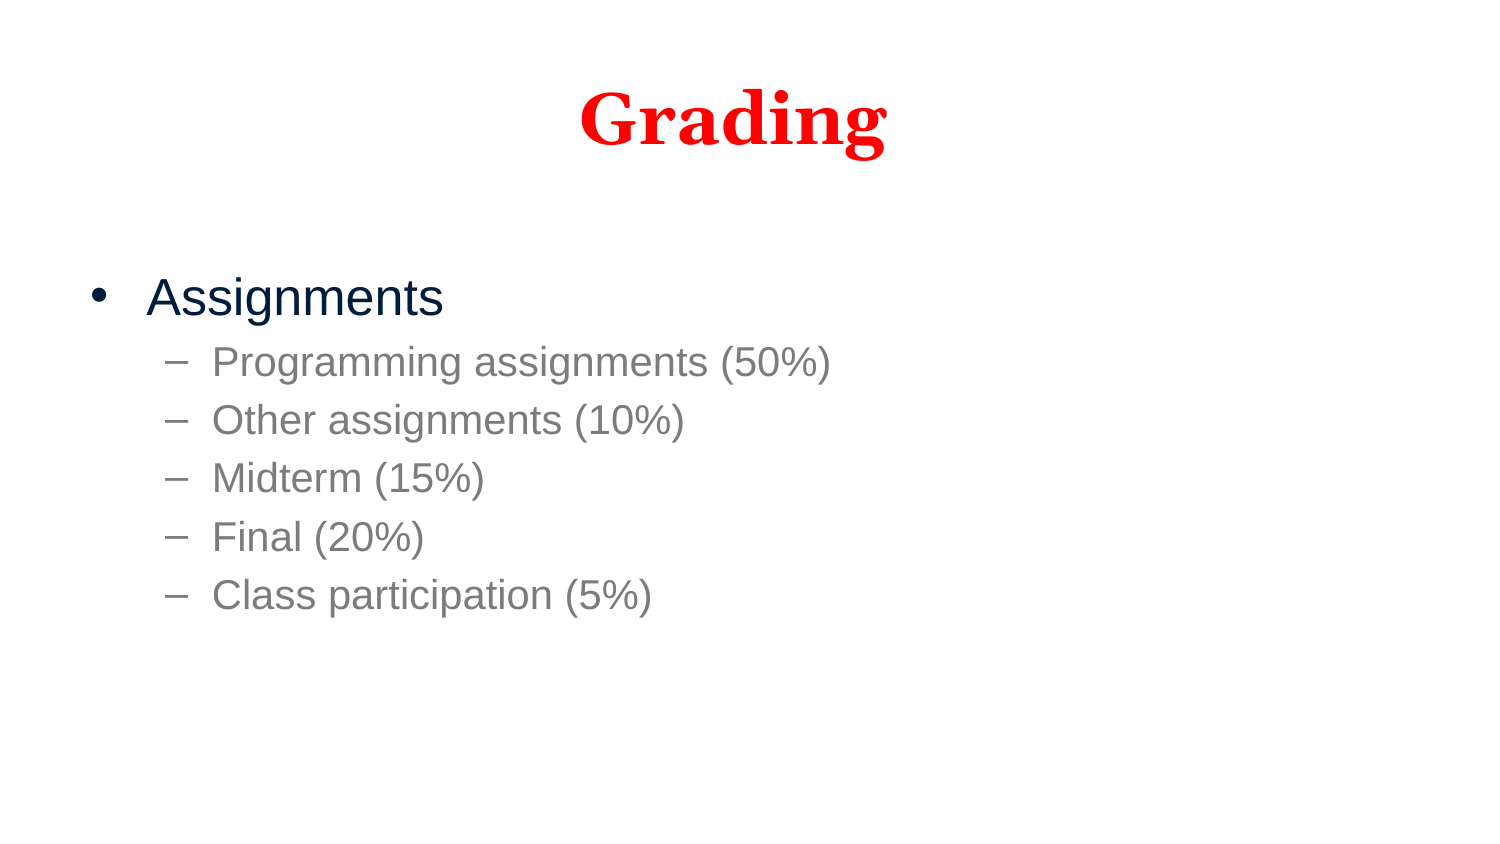

# Grading
Assignments
Programming assignments (50%)
Other assignments (10%)
Midterm (15%)
Final (20%)
Class participation (5%)